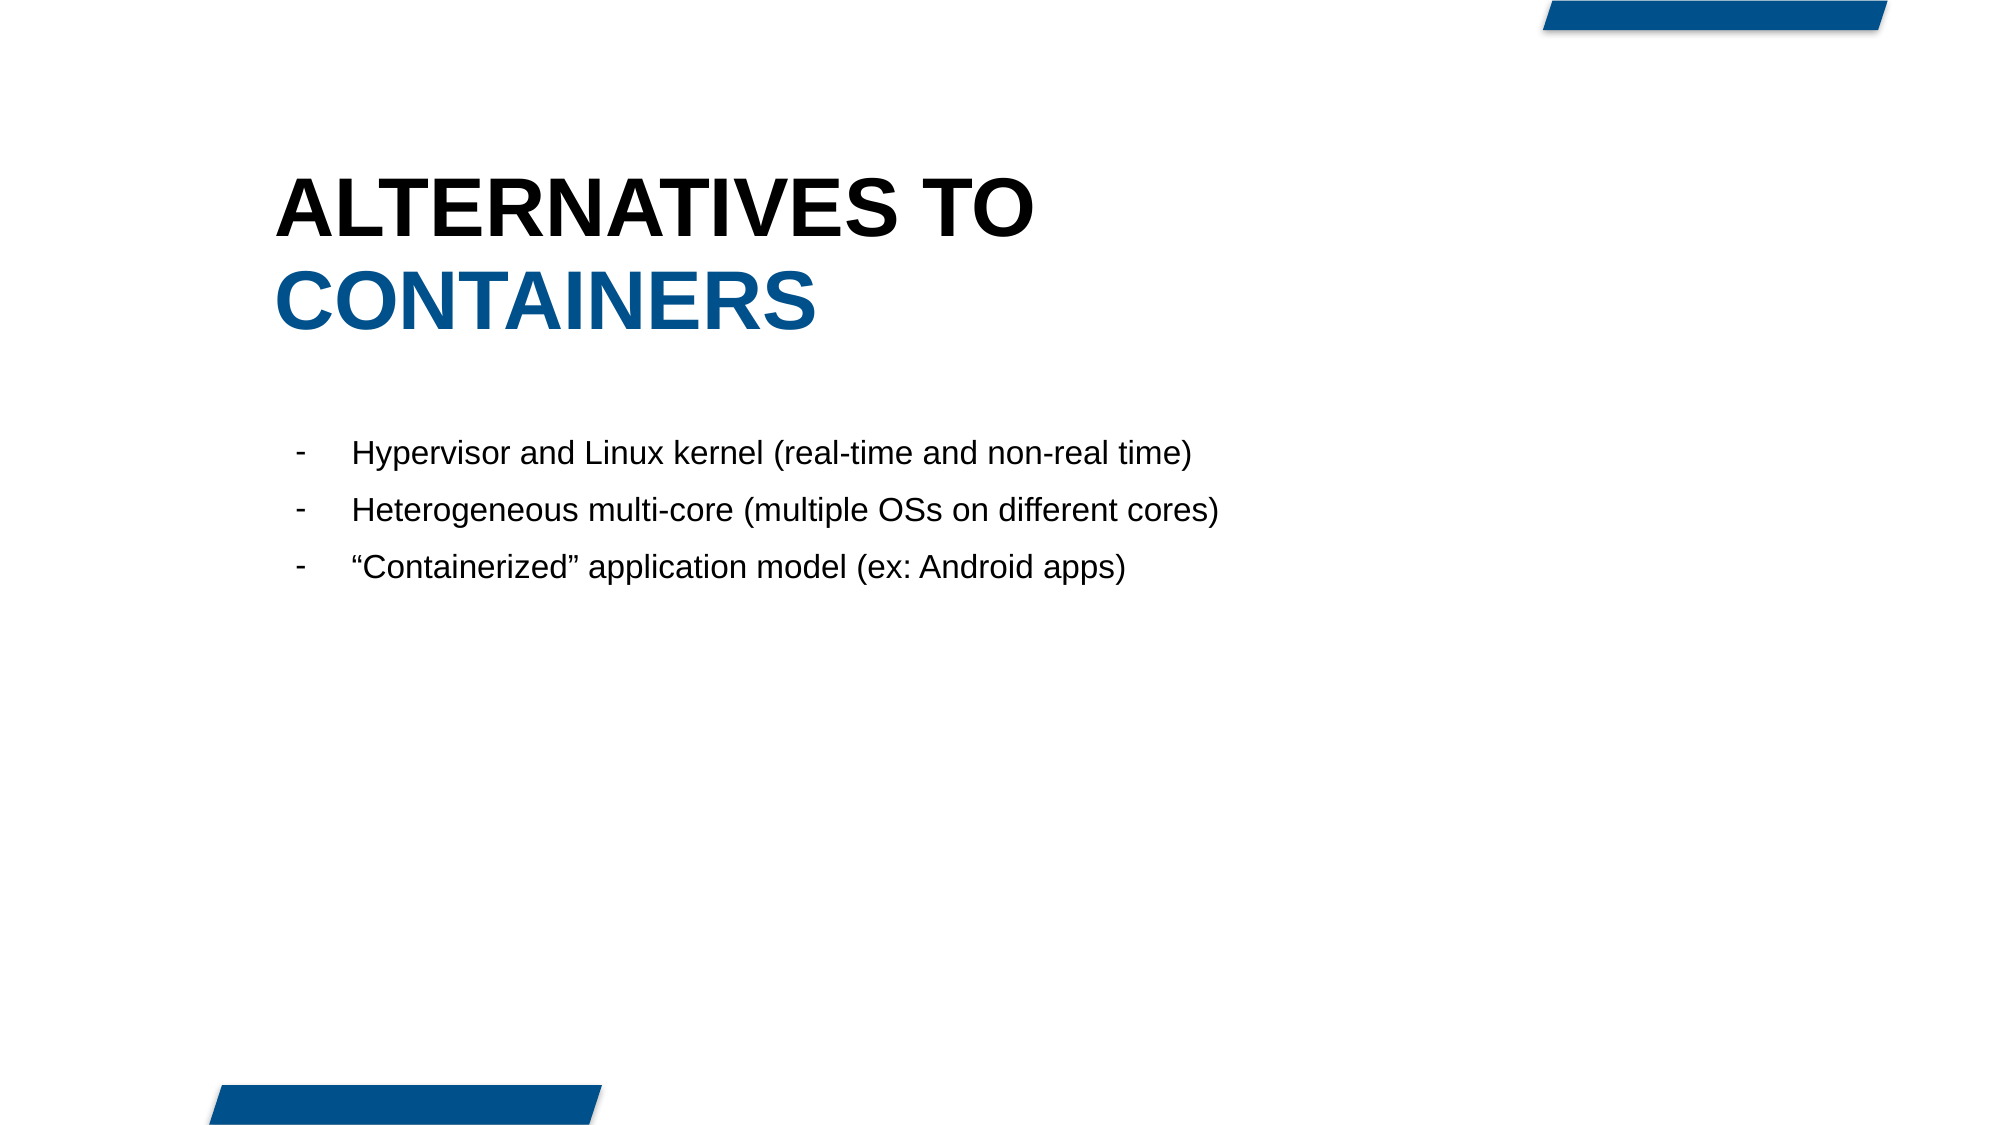

ALTERNATIVES TO
CONTAINERS
Hypervisor and Linux kernel (real-time and non-real time)
Heterogeneous multi-core (multiple OSs on different cores)
“Containerized” application model (ex: Android apps)